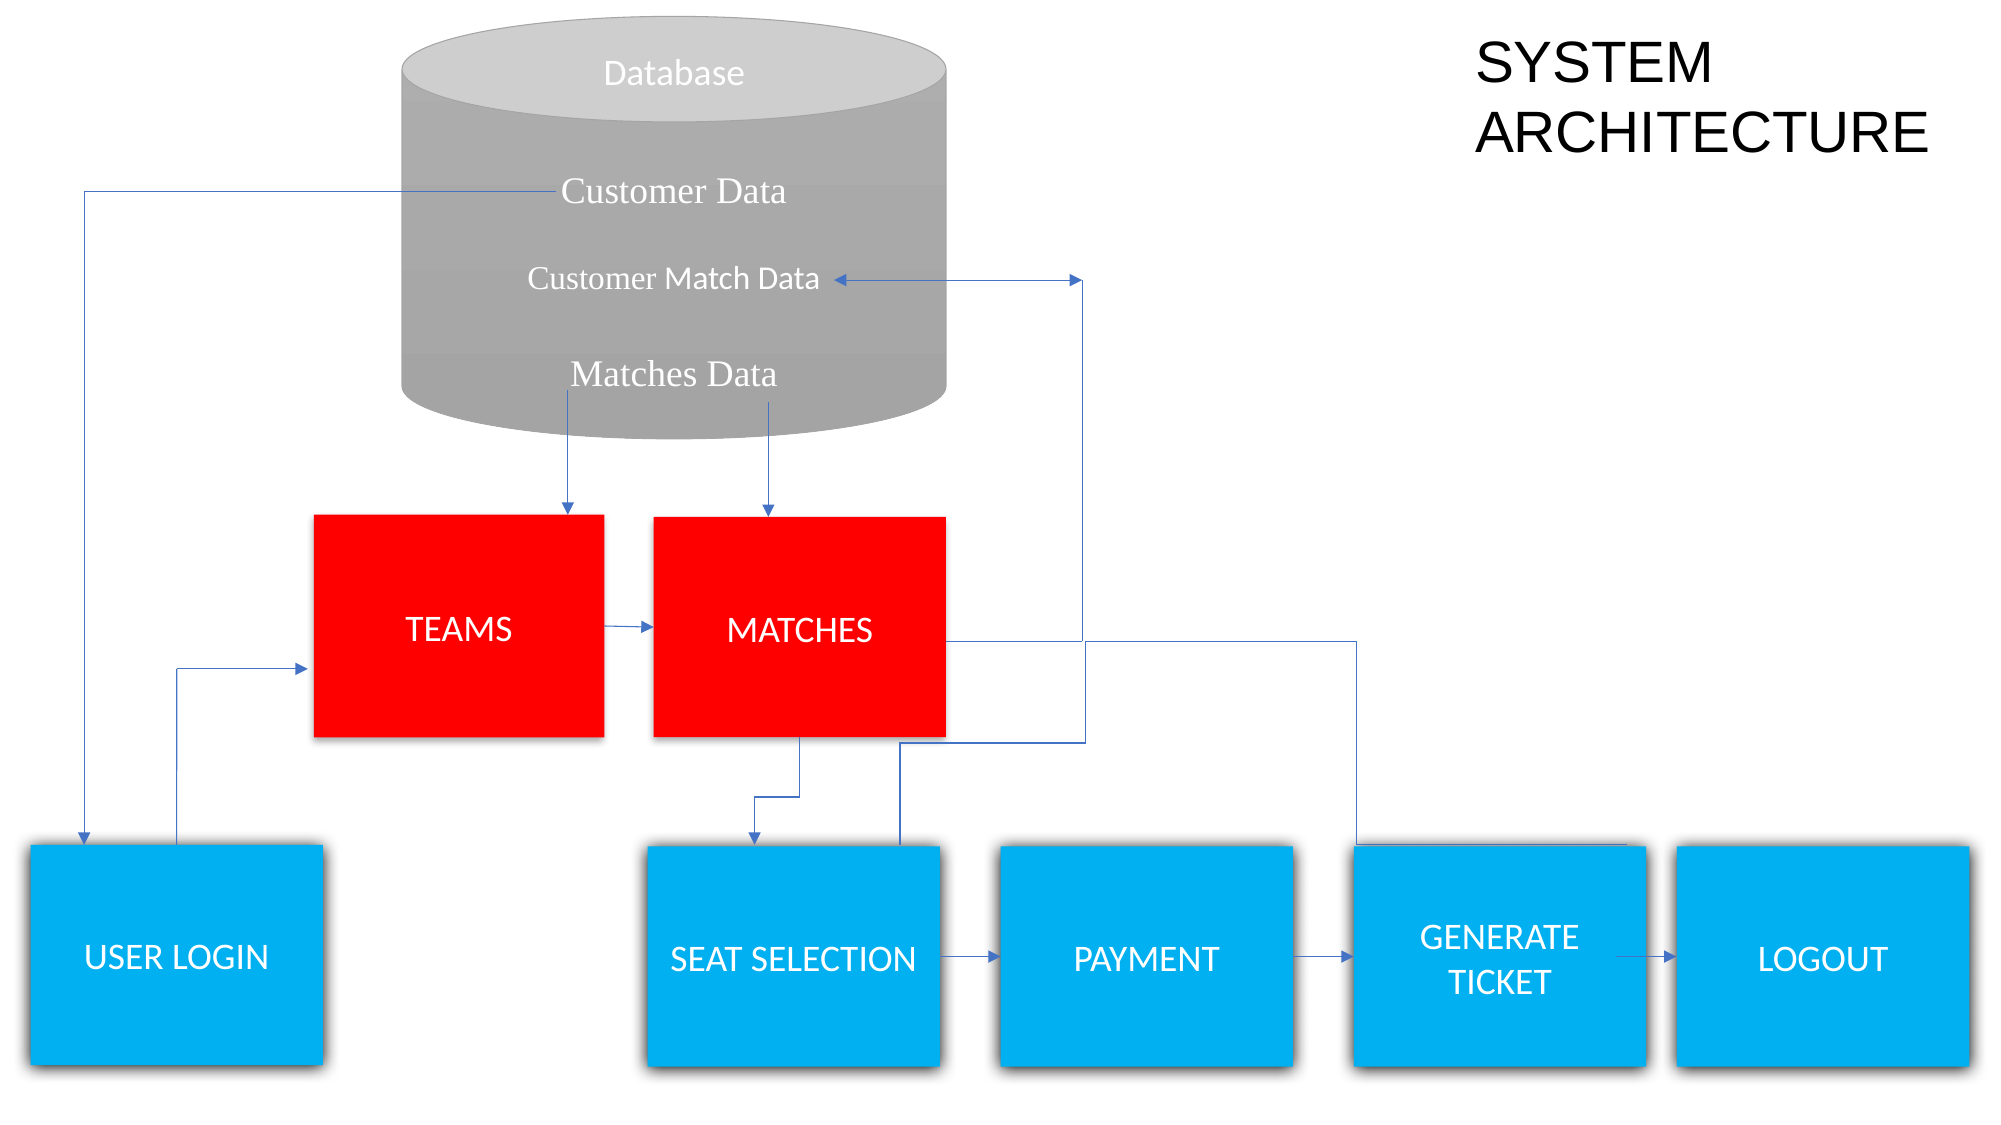

Customer Data

Customer Match Data

SYSTEM
ARCHITECTURE
Database
Matches Data
TEAMS
MATCHES
USER LOGIN
SEAT SELECTION
PAYMENT
GENERATE TICKET
LOGOUT